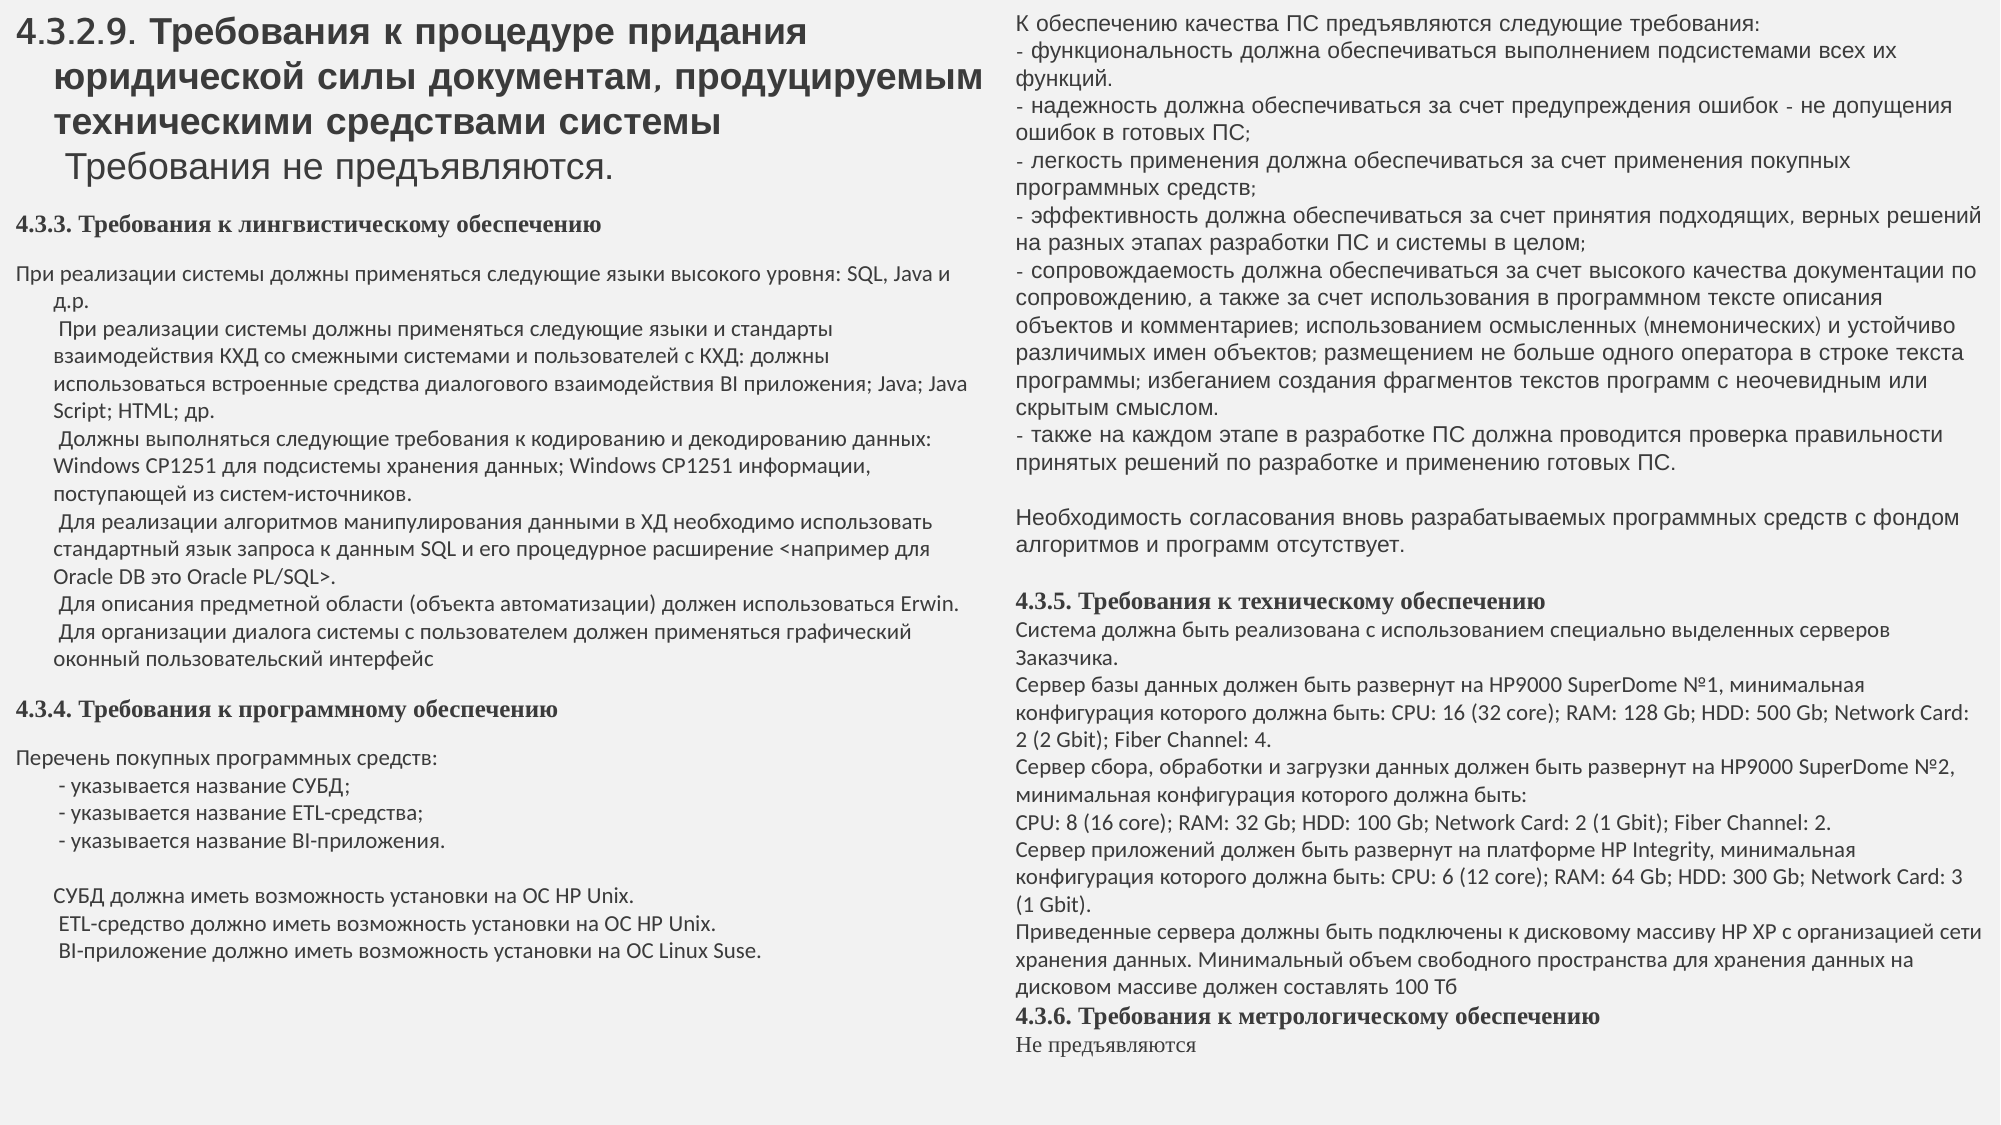

4.3.2.9. Требования к процедуре придания юридической силы документам, продуцируемым техническими средствами системы 
 Требования не предъявляются.
4.3.3. Требования к лингвистическому обеспечению
При реализации системы должны применяться следующие языки высокого уровня: SQL, Java и д.р.
 При реализации системы должны применяться следующие языки и стандарты взаимодействия КХД со смежными системами и пользователей с КХД: должны использоваться встроенные средства диалогового взаимодействия BI приложения; Java; Java Script; HTML; др.
 Должны выполняться следующие требования к кодированию и декодированию данных: Windows CP1251 для подсистемы хранения данных; Windows CP1251 информации, поступающей из систем-источников.
 Для реализации алгоритмов манипулирования данными в ХД необходимо использовать стандартный язык запроса к данным SQL и его процедурное расширение <например для Oracle DB это Oracle PL/SQL>.
 Для описания предметной области (объекта автоматизации) должен использоваться Erwin.
 Для организации диалога системы с пользователем должен применяться графический оконный пользовательский интерфейс
4.3.4. Требования к программному обеспечению
Перечень покупных программных средств:
 - указывается название СУБД;
 - указывается название ETL-средства;
 - указывается название BI-приложения.
СУБД должна иметь возможность установки на ОС HP Unix.
 ETL-средство должно иметь возможность установки на ОС HP Unix.
 BI-приложение должно иметь возможность установки на ОС Linux Suse.
К обеспечению качества ПС предъявляются следующие требования:
- функциональность должна обеспечиваться выполнением подсистемами всех их функций.
- надежность должна обеспечиваться за счет предупреждения ошибок - не допущения ошибок в готовых ПС;
- легкость применения должна обеспечиваться за счет применения покупных программных средств;
- эффективность должна обеспечиваться за счет принятия подходящих, верных решений на разных этапах разработки ПС и системы в целом;
- сопровождаемость должна обеспечиваться за счет высокого качества документации по сопровождению, а также за счет использования в программном тексте описания объектов и комментариев; использованием осмысленных (мнемонических) и устойчиво различимых имен объектов; размещением не больше одного оператора в строке текста программы; избеганием создания фрагментов текстов программ с неочевидным или скрытым смыслом.
- также на каждом этапе в разработке ПС должна проводится проверка правильности принятых решений по разработке и применению готовых ПС.
Необходимость согласования вновь разрабатываемых программных средств с фондом алгоритмов и программ отсутствует.

4.3.5. Требования к техническому обеспечению
Система должна быть реализована с использованием специально выделенных серверов Заказчика.
Сервер базы данных должен быть развернут на HP9000 SuperDome №1, минимальная конфигурация которого должна быть: CPU: 16 (32 core); RAM: 128 Gb; HDD: 500 Gb; Network Card: 2 (2 Gbit); Fiber Channel: 4.
Сервер сбора, обработки и загрузки данных должен быть развернут на HP9000 SuperDome №2, минимальная конфигурация которого должна быть:
CPU: 8 (16 core); RAM: 32 Gb; HDD: 100 Gb; Network Card: 2 (1 Gbit); Fiber Channel: 2.
Сервер приложений должен быть развернут на платформе HP Integrity, минимальная конфигурация которого должна быть: CPU: 6 (12 core); RAM: 64 Gb; HDD: 300 Gb; Network Card: 3 (1 Gbit).
Приведенные сервера должны быть подключены к дисковому массиву HP XP с организацией сети хранения данных. Минимальный объем свободного пространства для хранения данных на дисковом массиве должен составлять 100 Тб
4.3.6. Требования к метрологическому обеспечению
Не предъявляются